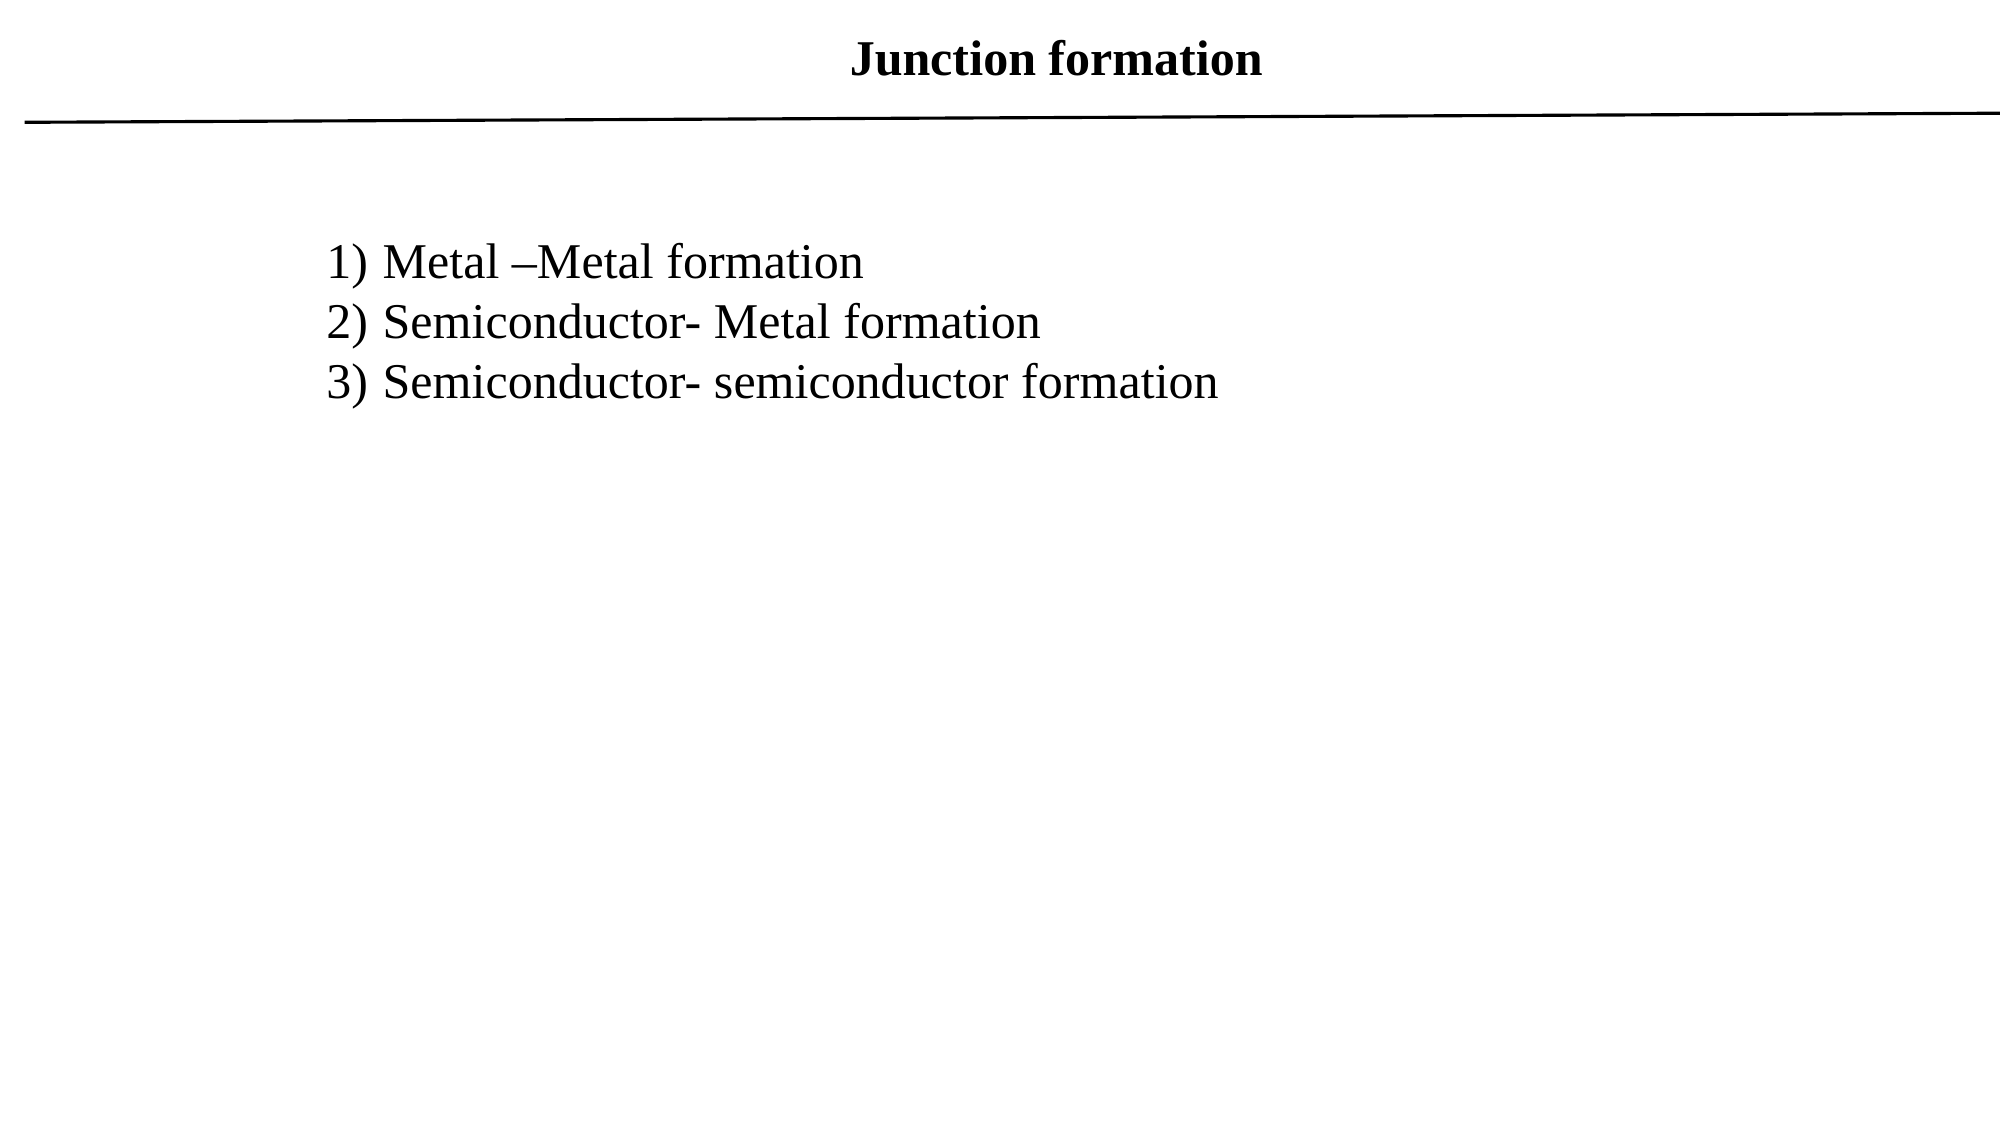

Junction formation
Metal –Metal formation
Semiconductor- Metal formation
Semiconductor- semiconductor formation